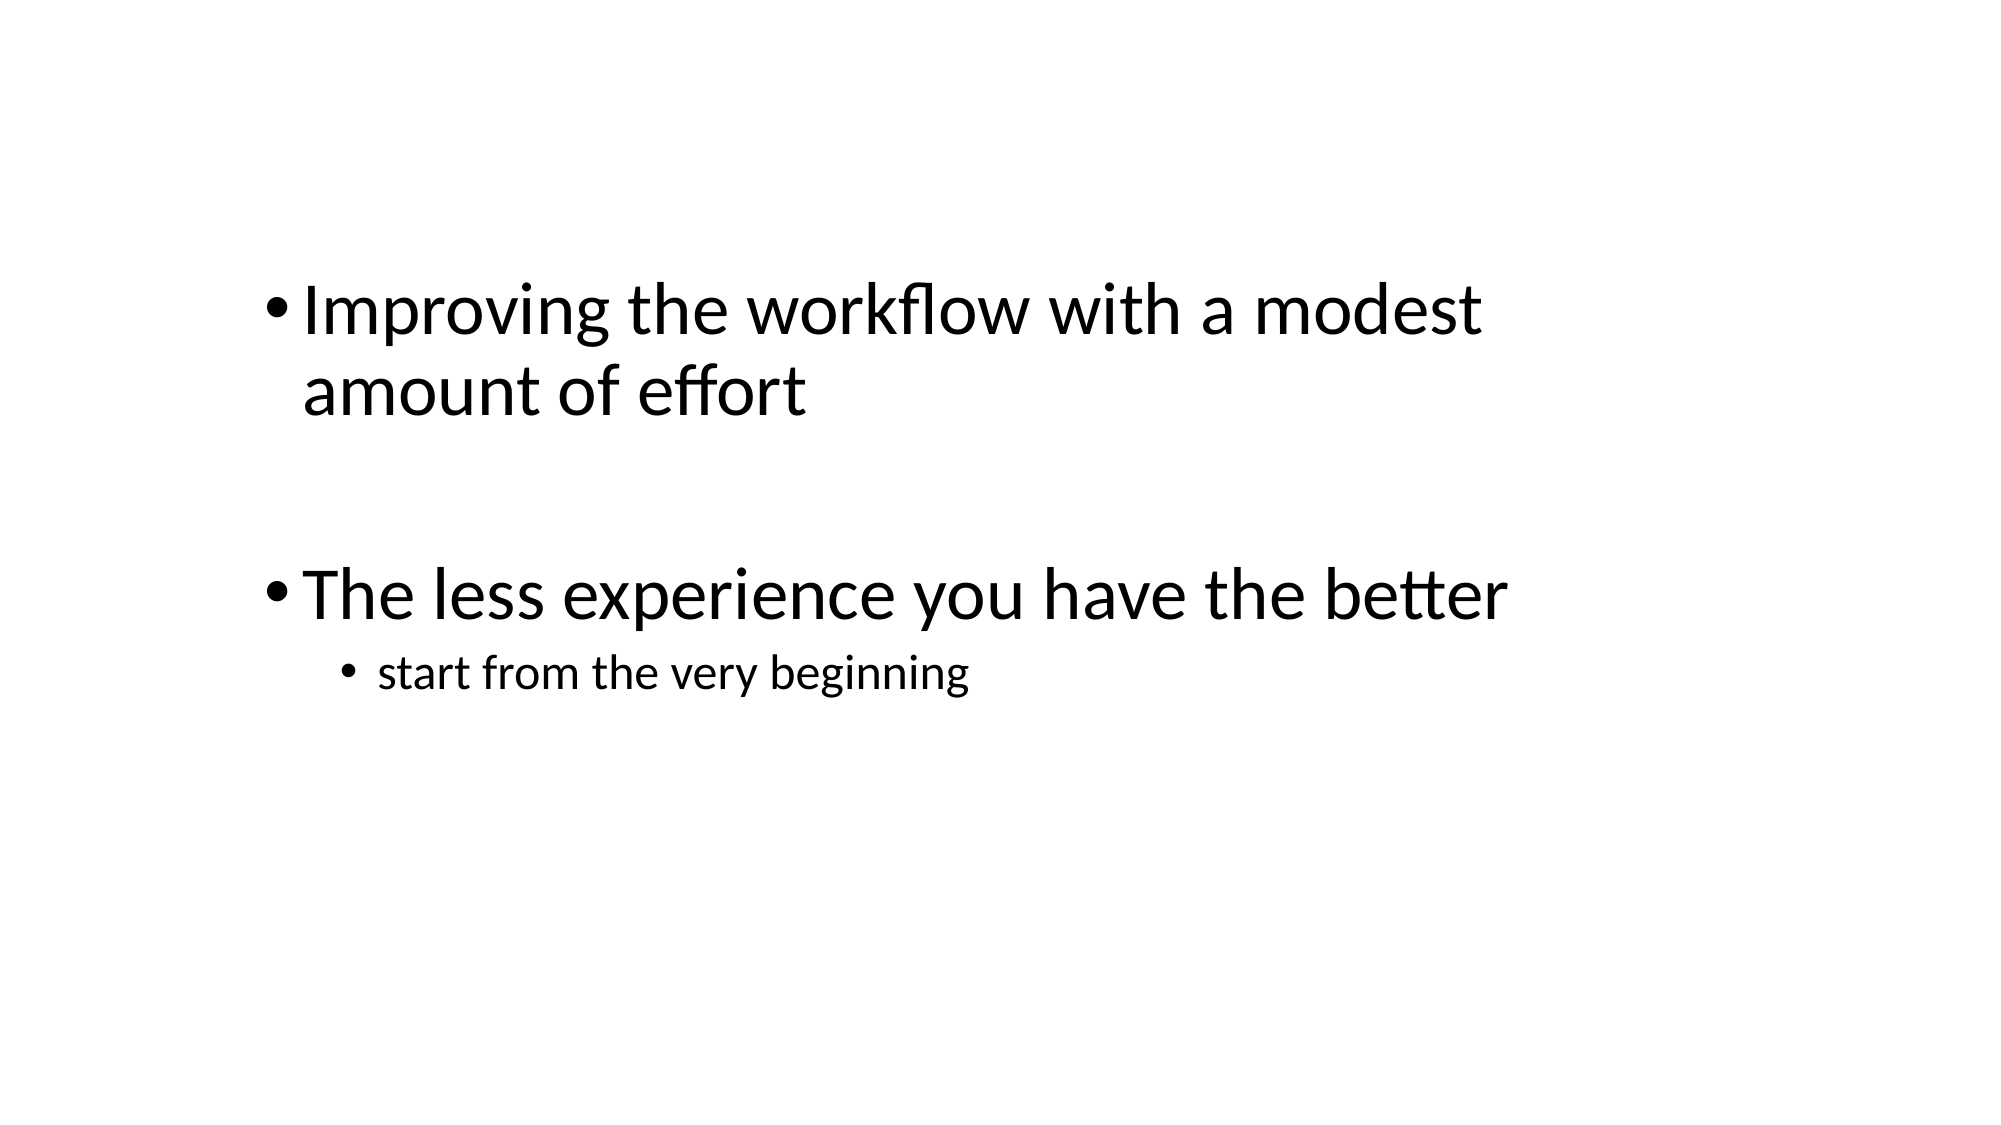

Improving the workflow with a modest amount of effort

The less experience you have the better
start from the very beginning